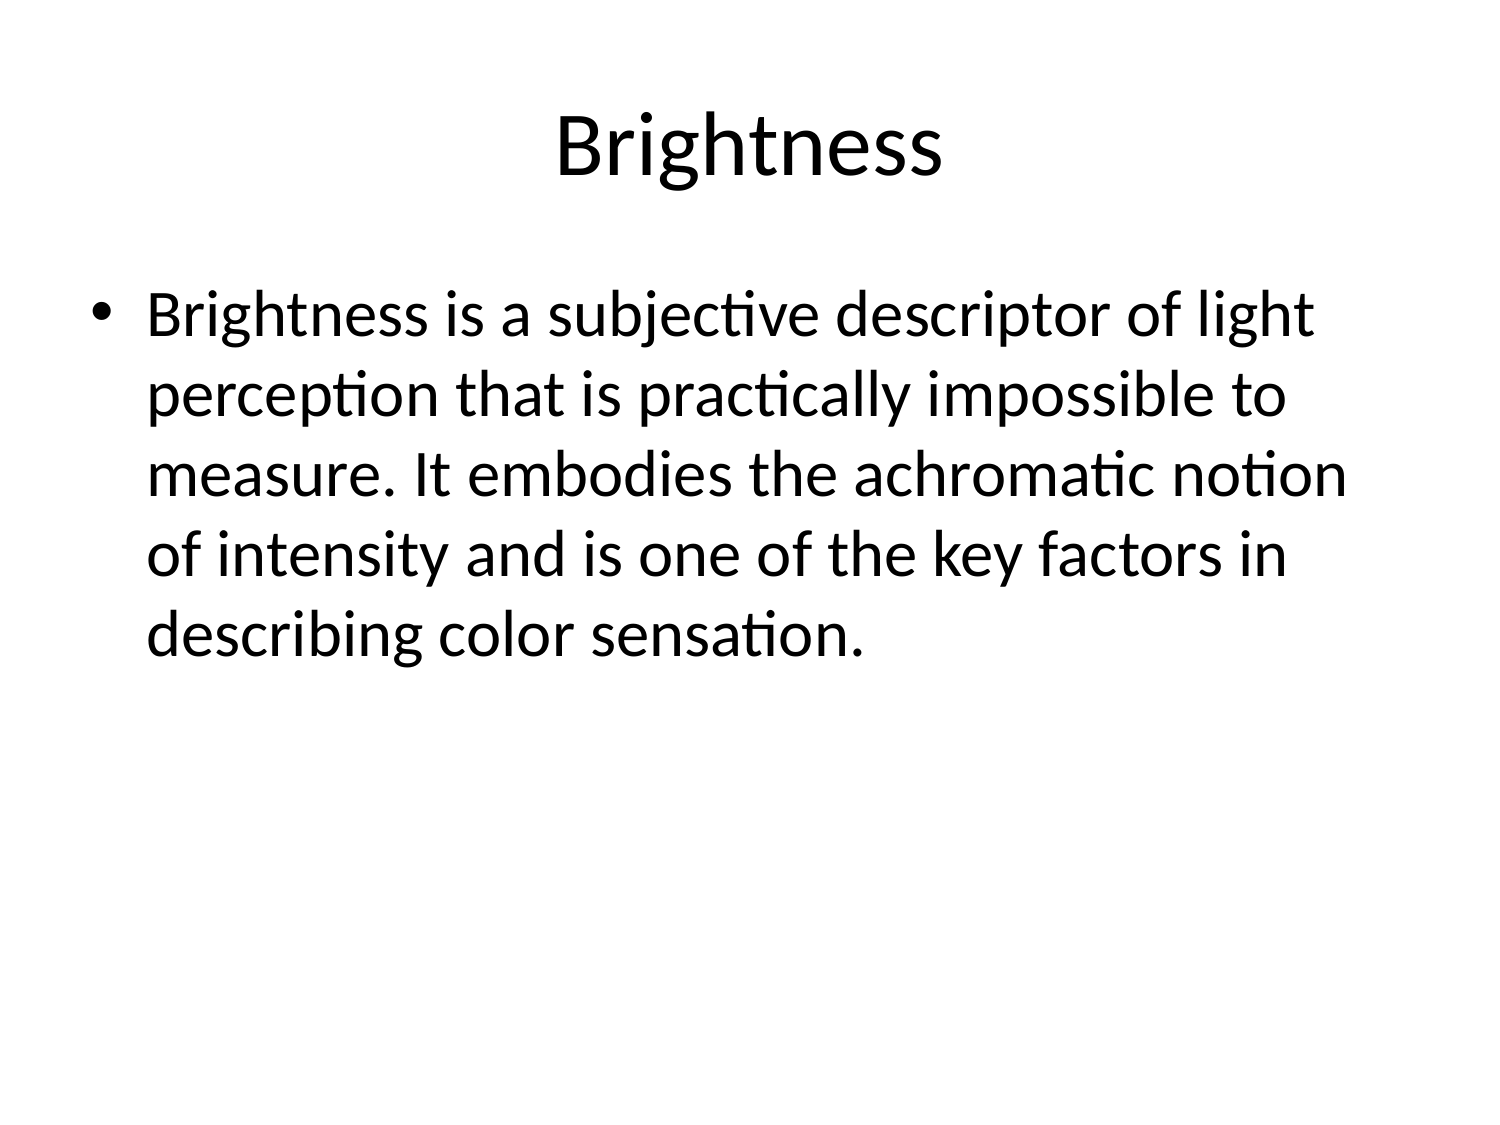

# Brightness
Brightness is a subjective descriptor of light perception that is practically impossible to measure. It embodies the achromatic notion of intensity and is one of the key factors in describing color sensation.